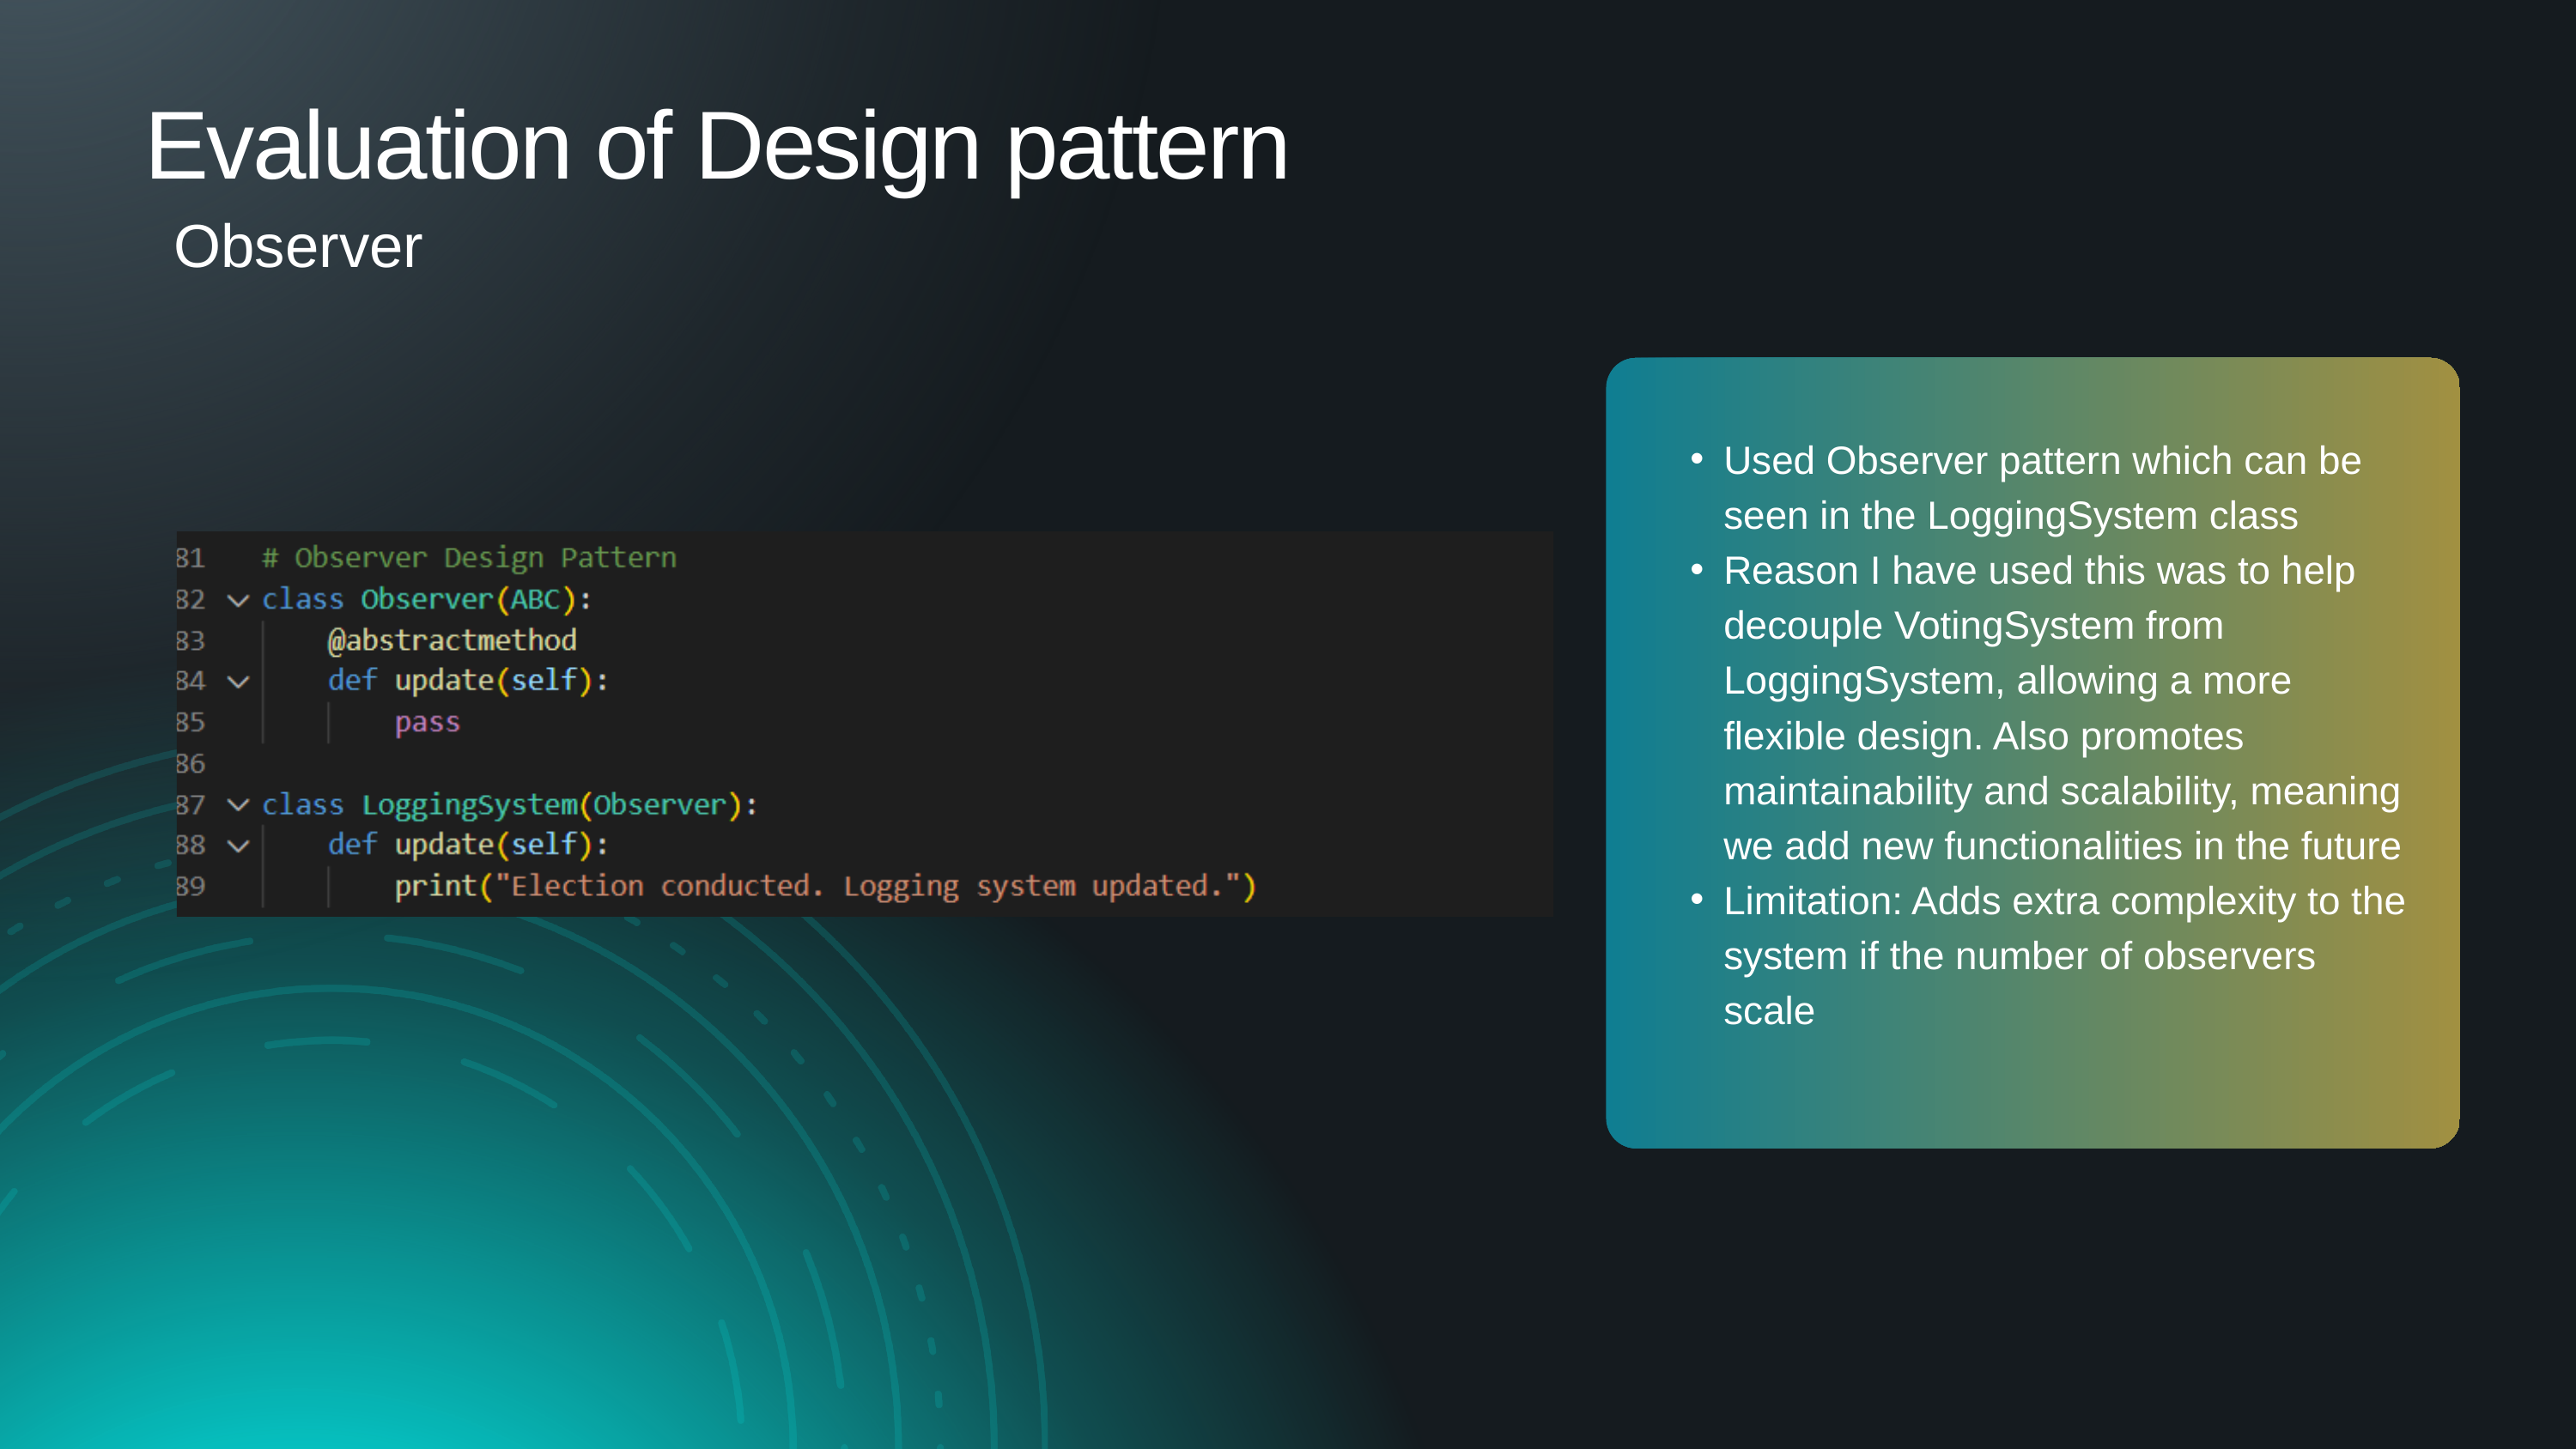

Evaluation of Design pattern
Observer

Used Observer pattern which can be seen in the LoggingSystem class
Reason I have used this was to help decouple VotingSystem from LoggingSystem, allowing a more flexible design. Also promotes maintainability and scalability, meaning we add new functionalities in the future
Limitation: Adds extra complexity to the system if the number of observers scale